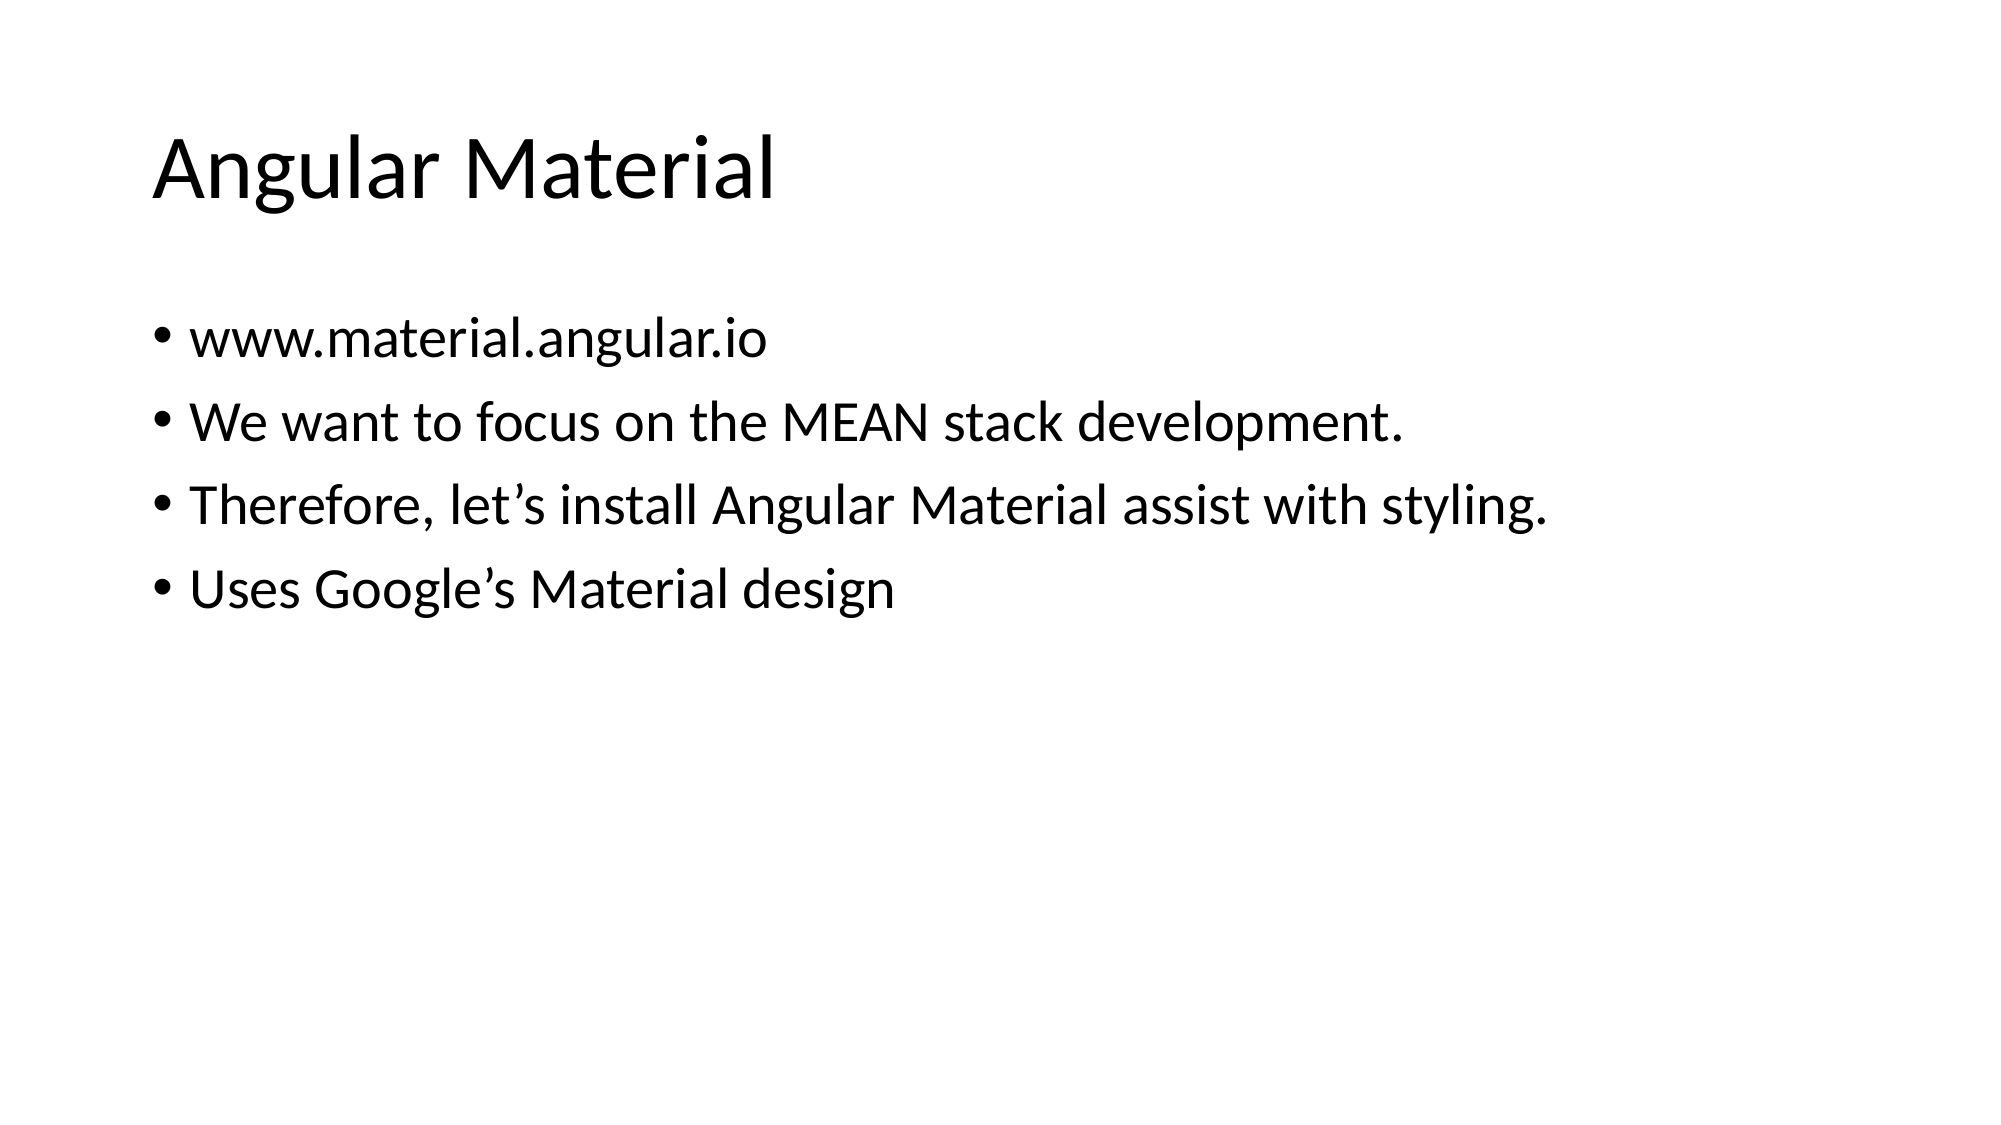

# Angular Material
www.material.angular.io
We want to focus on the MEAN stack development.
Therefore, let’s install Angular Material assist with styling.
Uses Google’s Material design